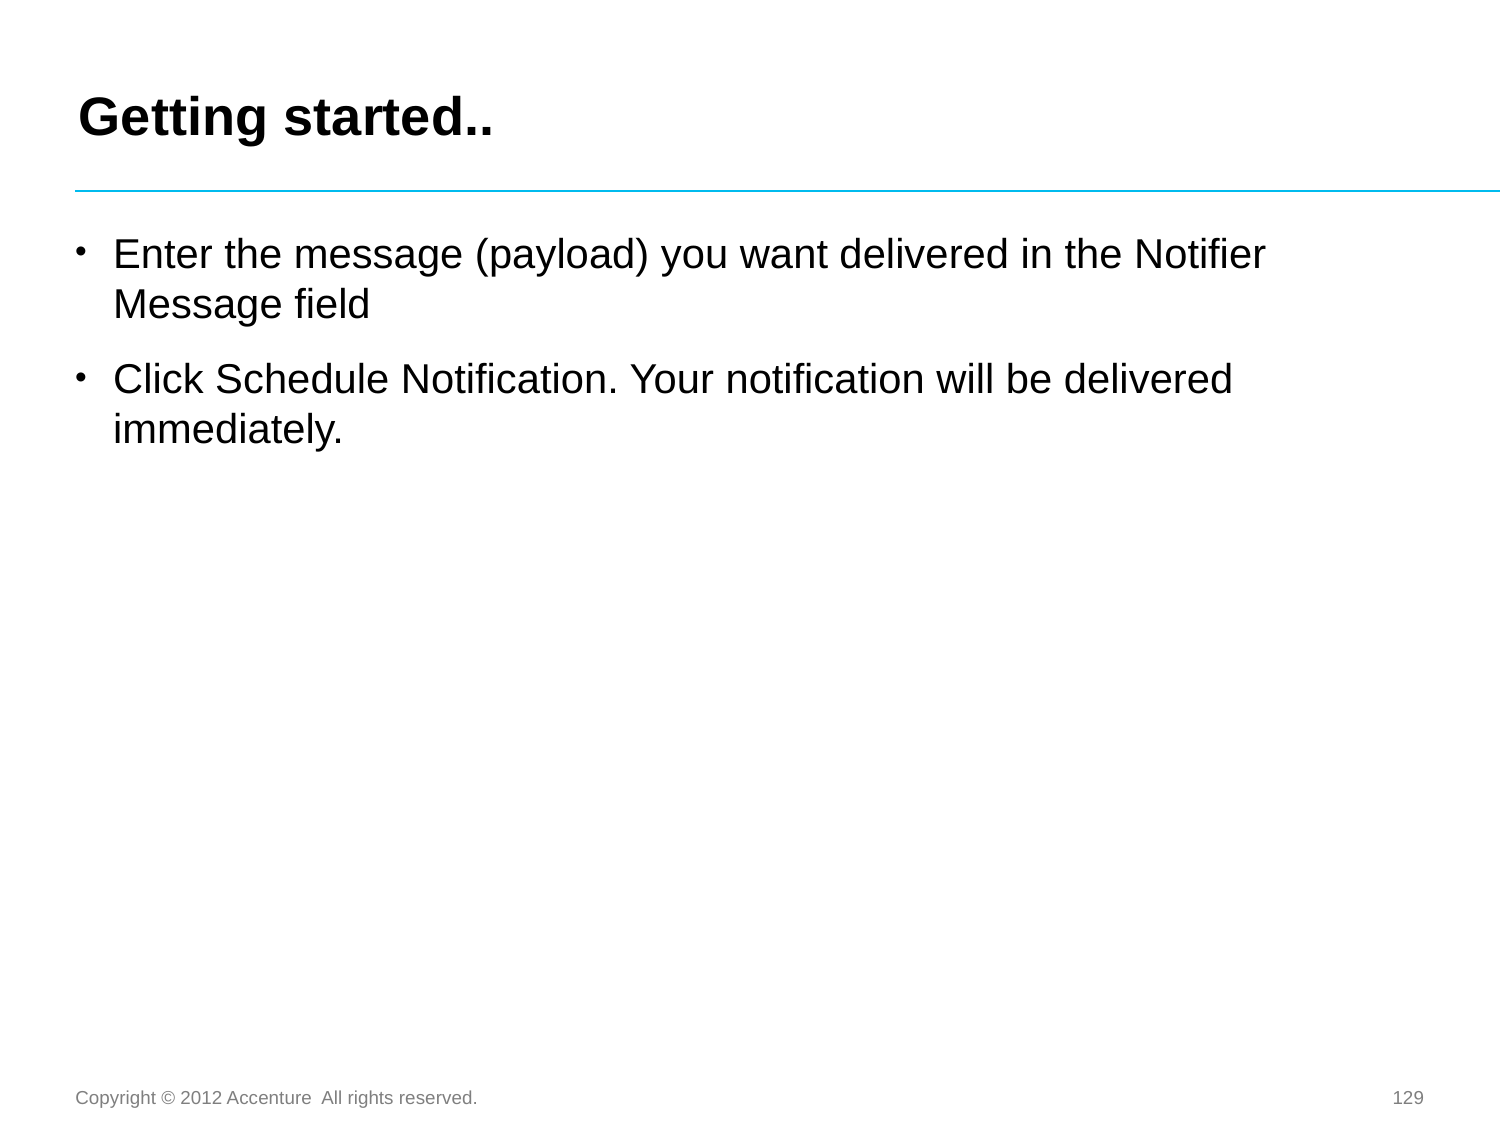

# Getting started..
Enter the message (payload) you want delivered in the Notifier Message field
Click Schedule Notification. Your notification will be delivered immediately.